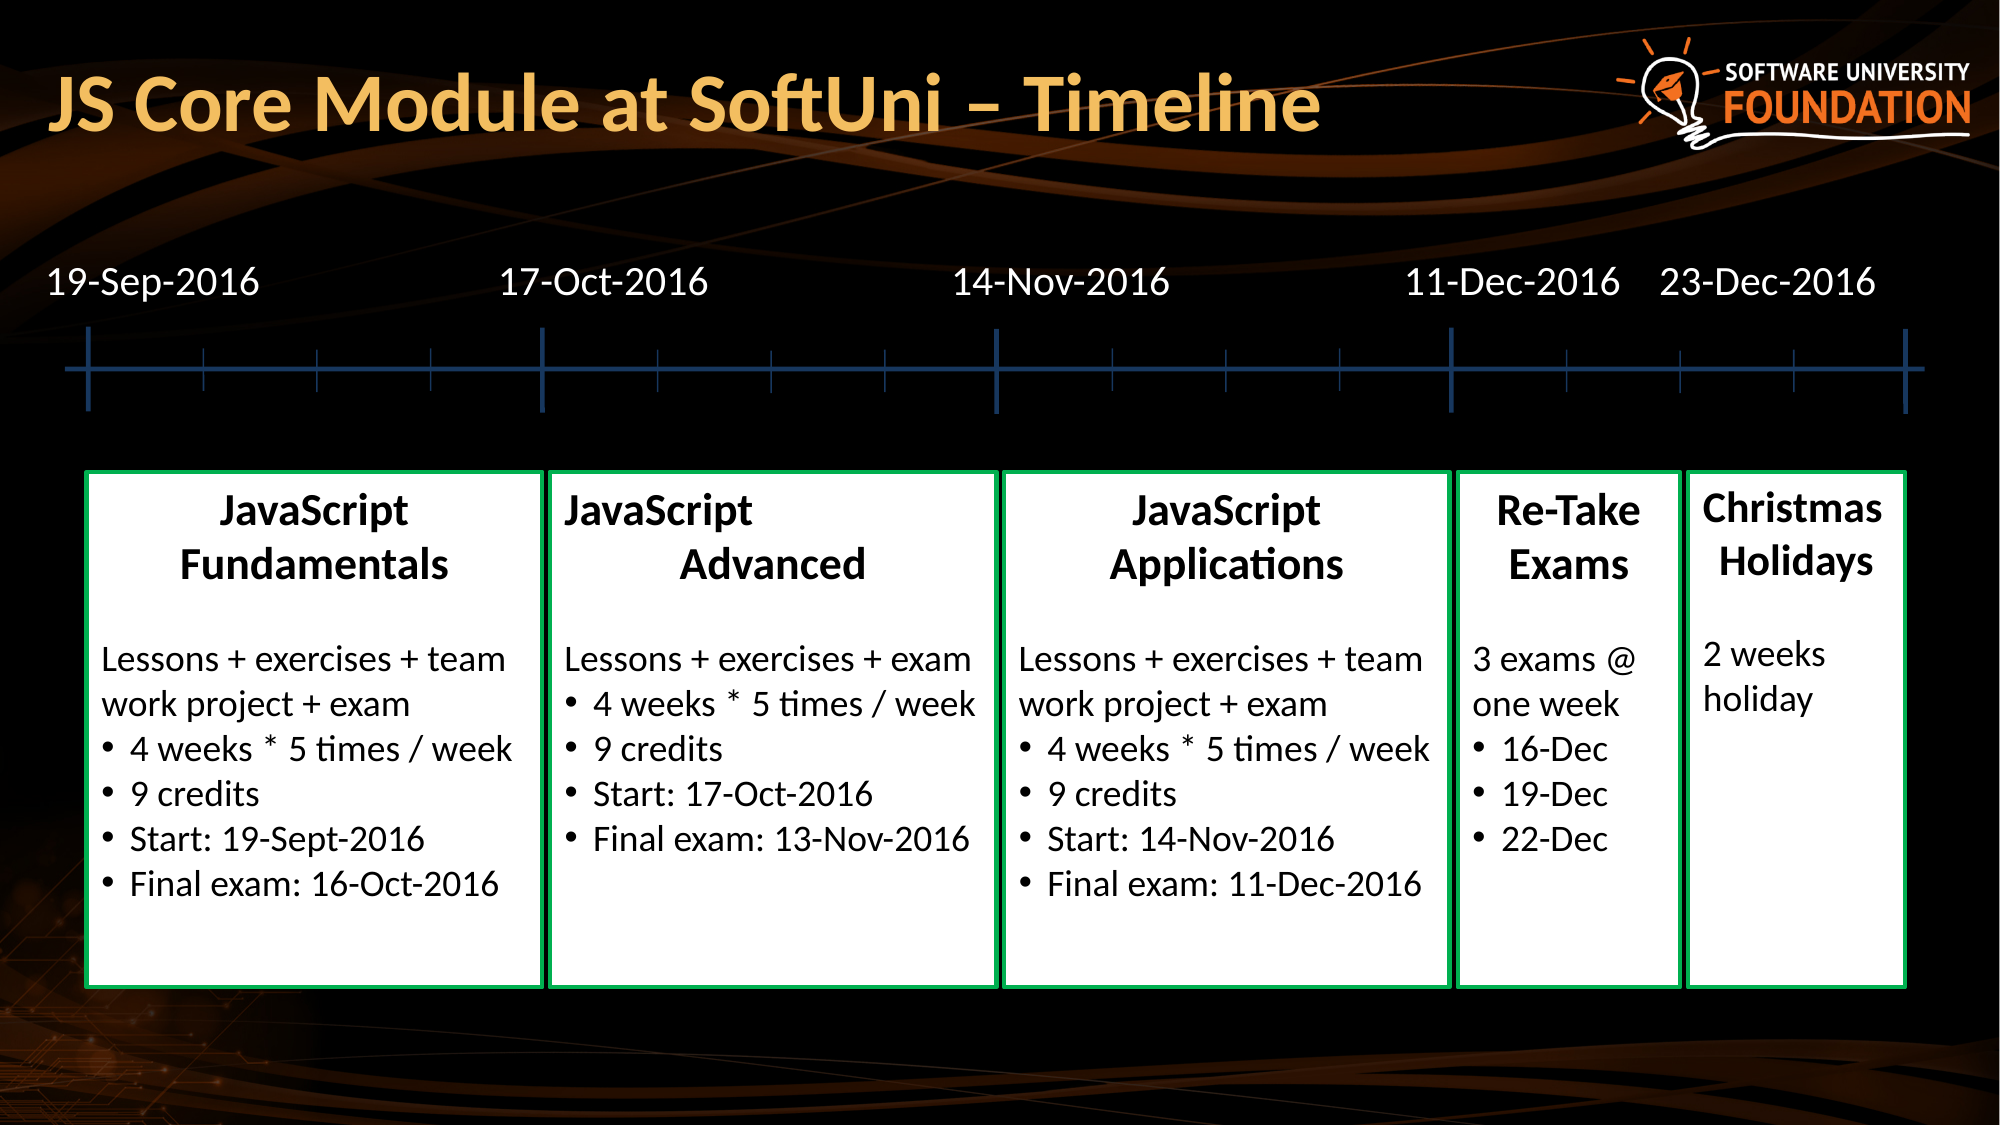

JS Core Module at SoftUni – Timeline
19-Sep-2016
17-Oct-2016
14-Nov-2016
11-Dec-2016
23-Dec-2016

JavaScript
Fundamentals

Lessons + exercises + team work project + exam
4 weeks * 5 times / week
9 credits
Start: 19-Sept-2016
Final exam: 16-Oct-2016
JavaScript
Advanced

Lessons + exercises + exam
4 weeks * 5 times / week
9 credits
Start: 17-Oct-2016
Final exam: 13-Nov-2016
JavaScript Applications

Lessons + exercises + team work project + exam
4 weeks * 5 times / week
9 credits
Start: 14-Nov-2016
Final exam: 11-Dec-2016
Re-Take Exams

3 exams @ one week
16-Dec
19-Dec
22-Dec

Christmas
Holidays

2 weeks holiday